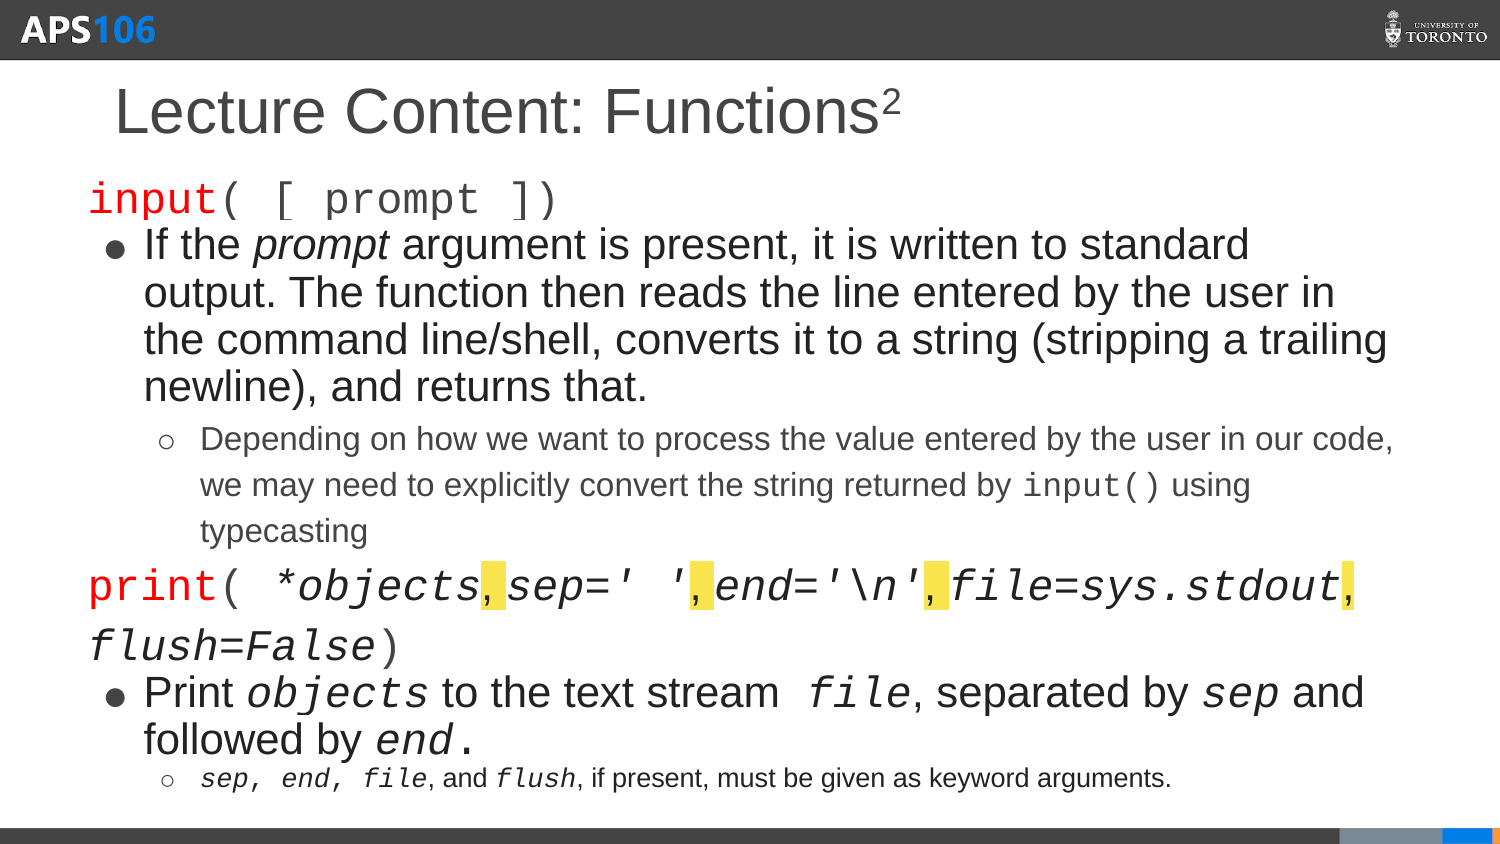

# Lecture Content: Functions2
input( [ prompt ])
If the prompt argument is present, it is written to standard output. The function then reads the line entered by the user in the command line/shell, converts it to a string (stripping a trailing newline), and returns that.
Depending on how we want to process the value entered by the user in our code, we may need to explicitly convert the string returned by input() using typecasting
print( *objects, sep=' ', end='\n', file=sys.stdout, flush=False)
Print objects to the text stream file, separated by sep and followed by end.
sep, end, file, and flush, if present, must be given as keyword arguments.